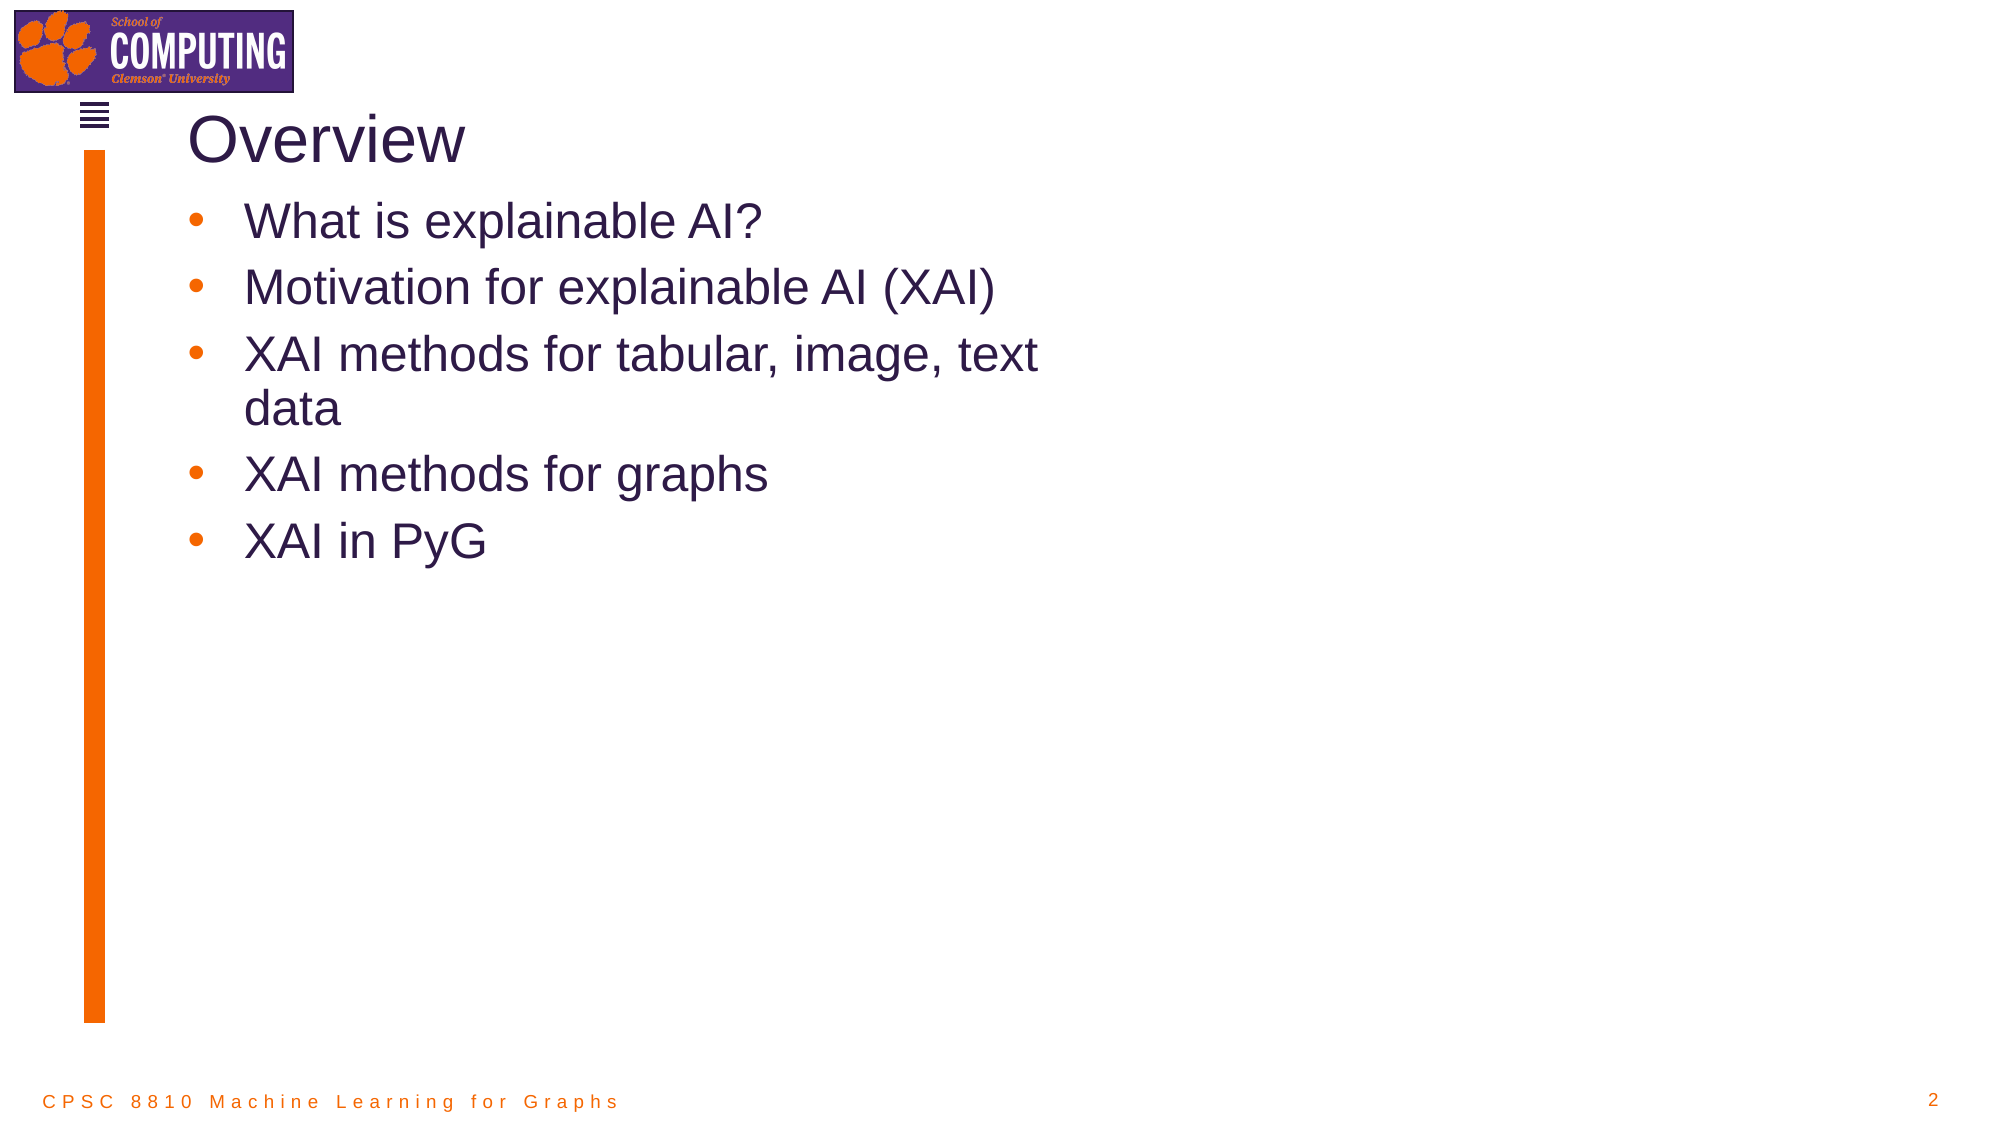

# Overview
What is explainable AI?
Motivation for explainable AI (XAI)
XAI methods for tabular, image, text data
XAI methods for graphs
XAI in PyG